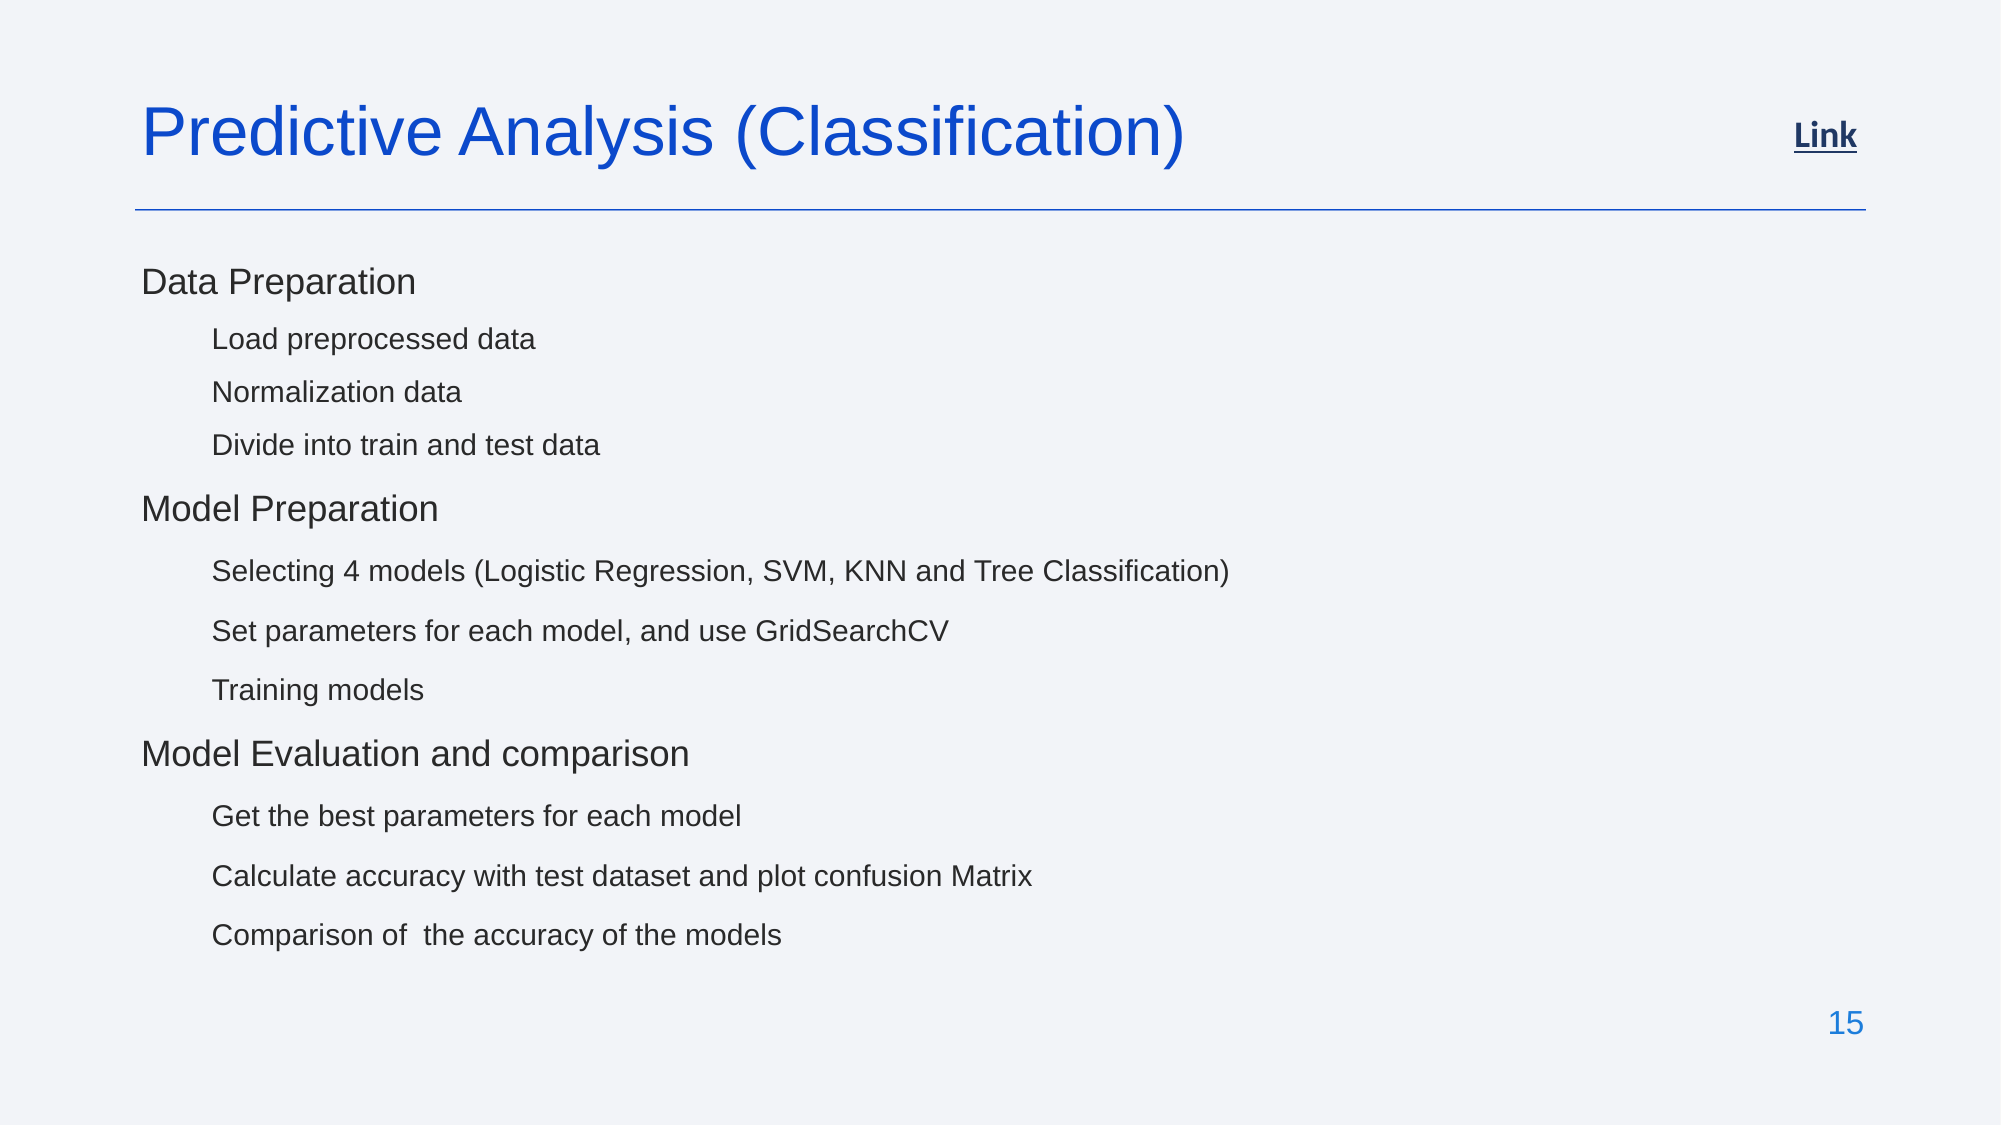

Predictive Analysis (Classification)
Link
Data Preparation
Load preprocessed data
Normalization data
Divide into train and test data
Model Preparation
Selecting 4 models (Logistic Regression, SVM, KNN and Tree Classification)
Set parameters for each model, and use GridSearchCV
Training models
Model Evaluation and comparison
Get the best parameters for each model
Calculate accuracy with test dataset and plot confusion Matrix
Comparison of  the accuracy of the models

15